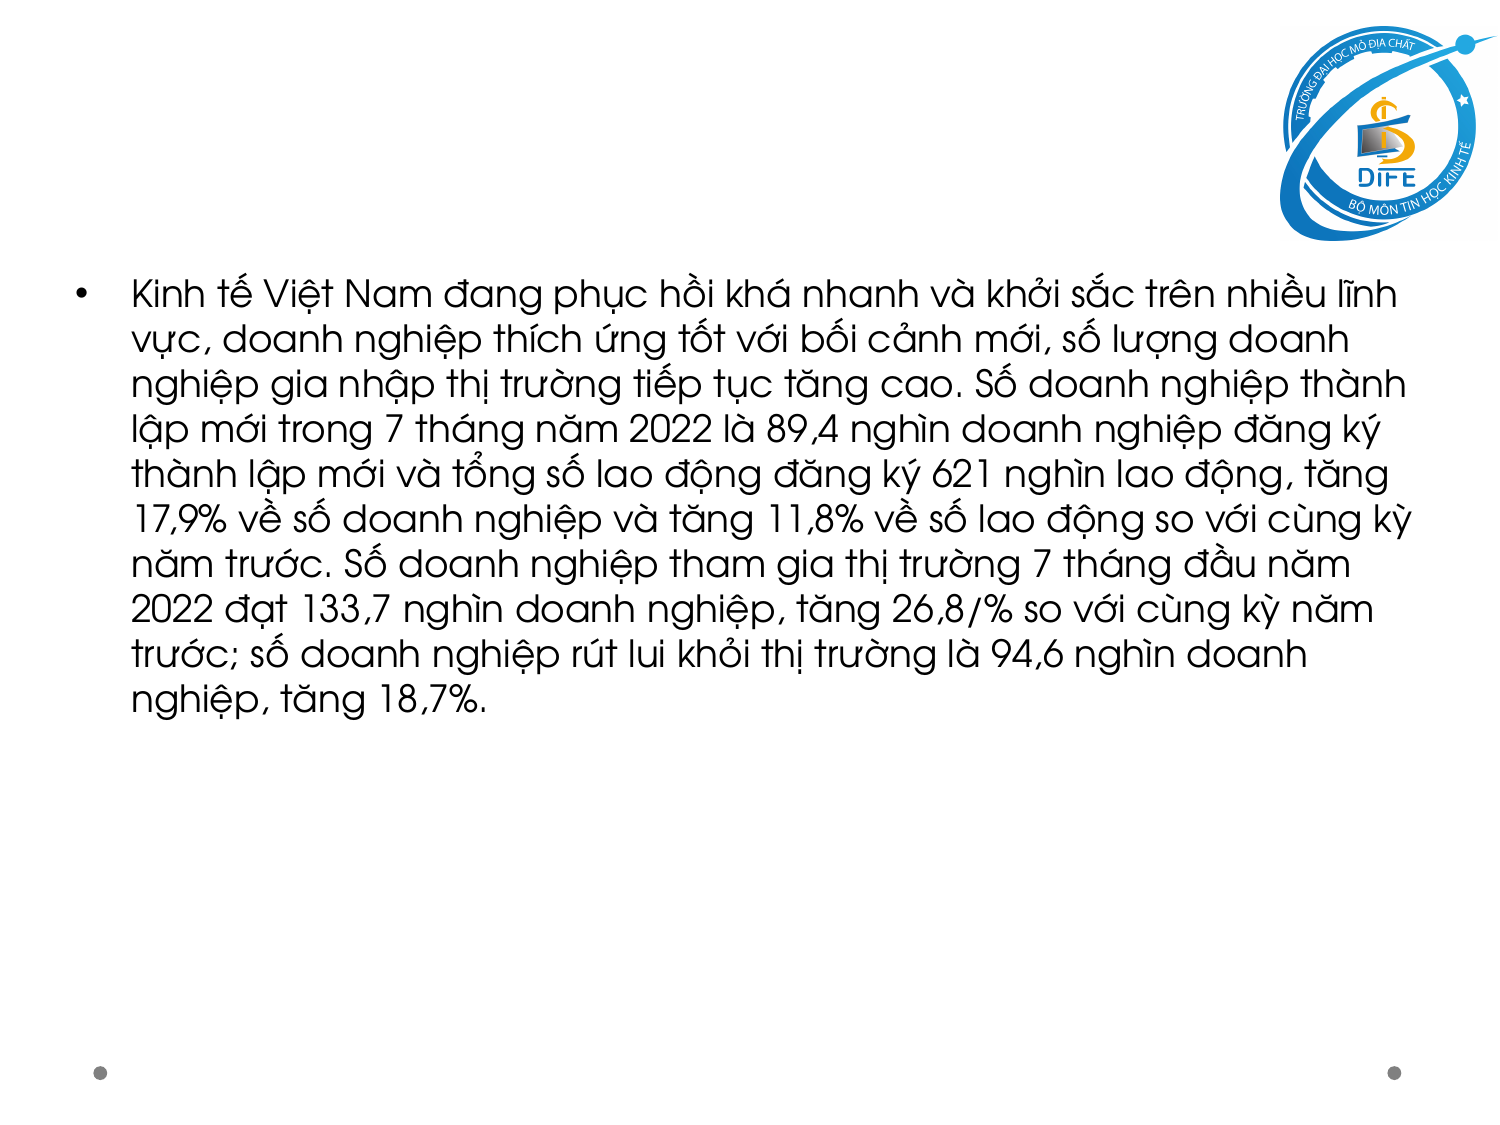

Kinh tế Việt Nam đang phục hồi khá nhanh và khởi sắc trên nhiều lĩnh vực, doanh nghiệp thích ứng tốt với bối cảnh mới, số lượng doanh nghiệp gia nhập thị trường tiếp tục tăng cao. Số doanh nghiệp thành lập mới trong 7 tháng năm 2022 là 89,4 nghìn doanh nghiệp đăng ký thành lập mới và tổng số lao động đăng ký 621 nghìn lao động, tăng 17,9% về số doanh nghiệp và tăng 11,8% về số lao động so với cùng kỳ năm trước. Số doanh nghiệp tham gia thị trường 7 tháng đầu năm 2022 đạt 133,7 nghìn doanh nghiệp, tăng 26,8/% so với cùng kỳ năm trước; số doanh nghiệp rút lui khỏi thị trường là 94,6 nghìn doanh nghiệp, tăng 18,7%.